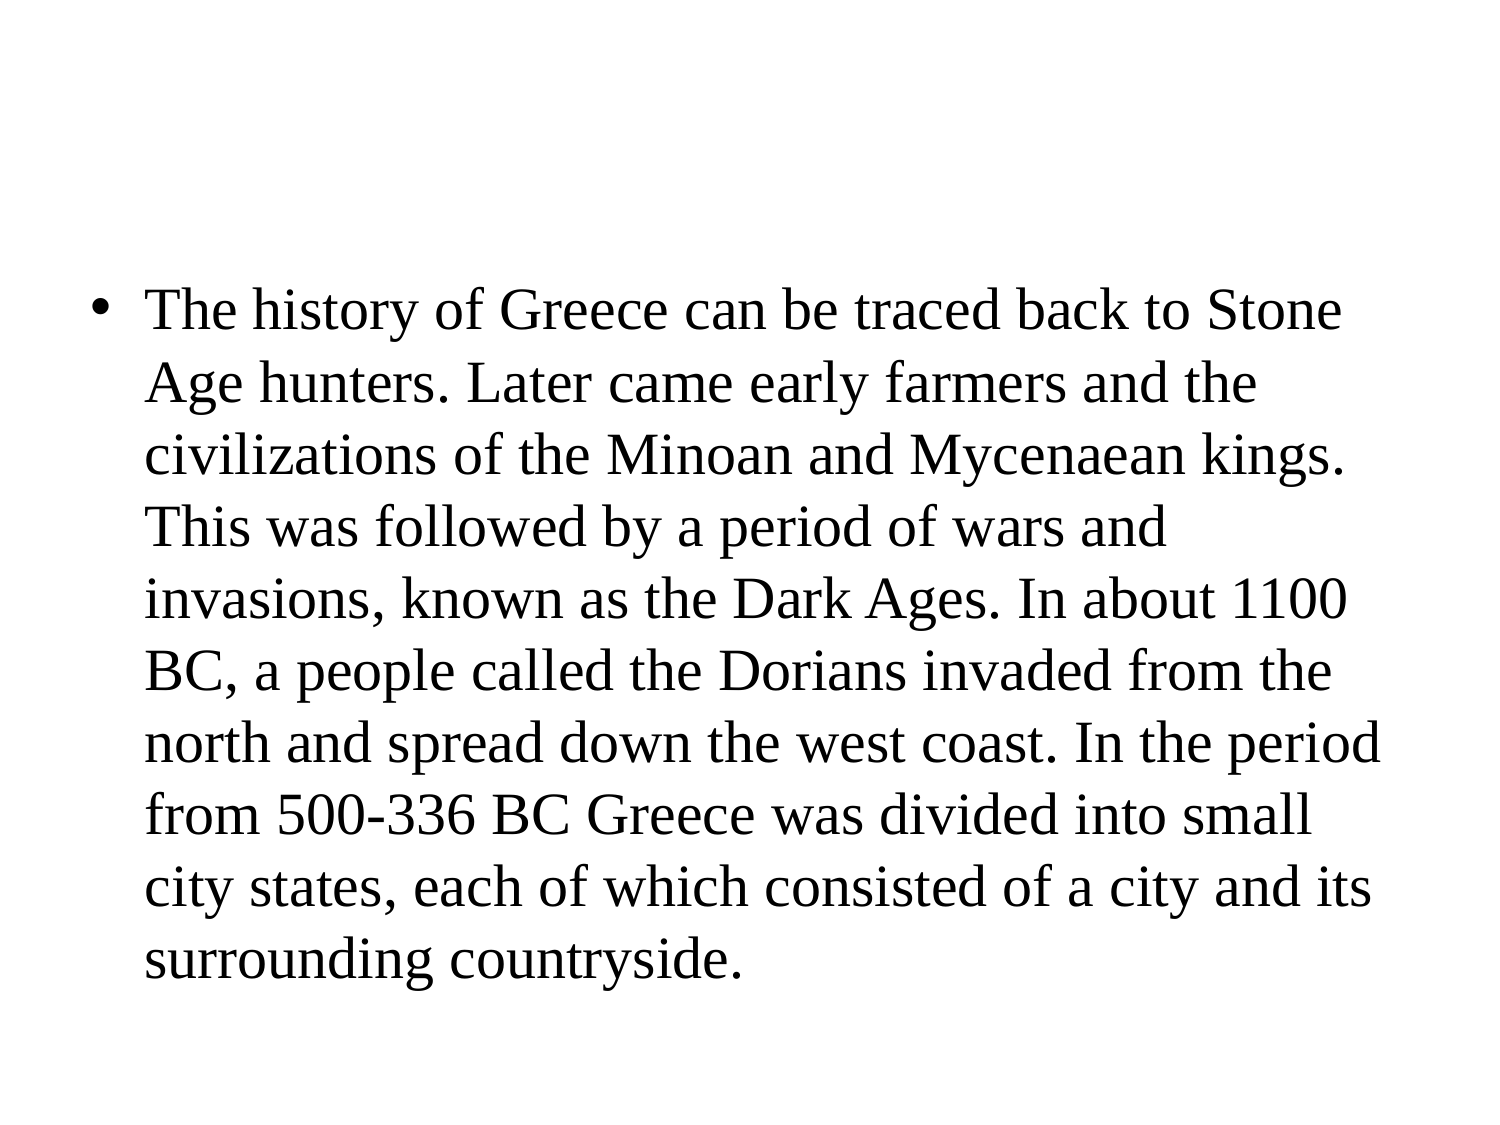

#
The history of Greece can be traced back to Stone Age hunters. Later came early farmers and the civilizations of the Minoan and Mycenaean kings. This was followed by a period of wars and invasions, known as the Dark Ages. In about 1100 BC, a people called the Dorians invaded from the north and spread down the west coast. In the period from 500-336 BC Greece was divided into small city states, each of which consisted of a city and its surrounding countryside.